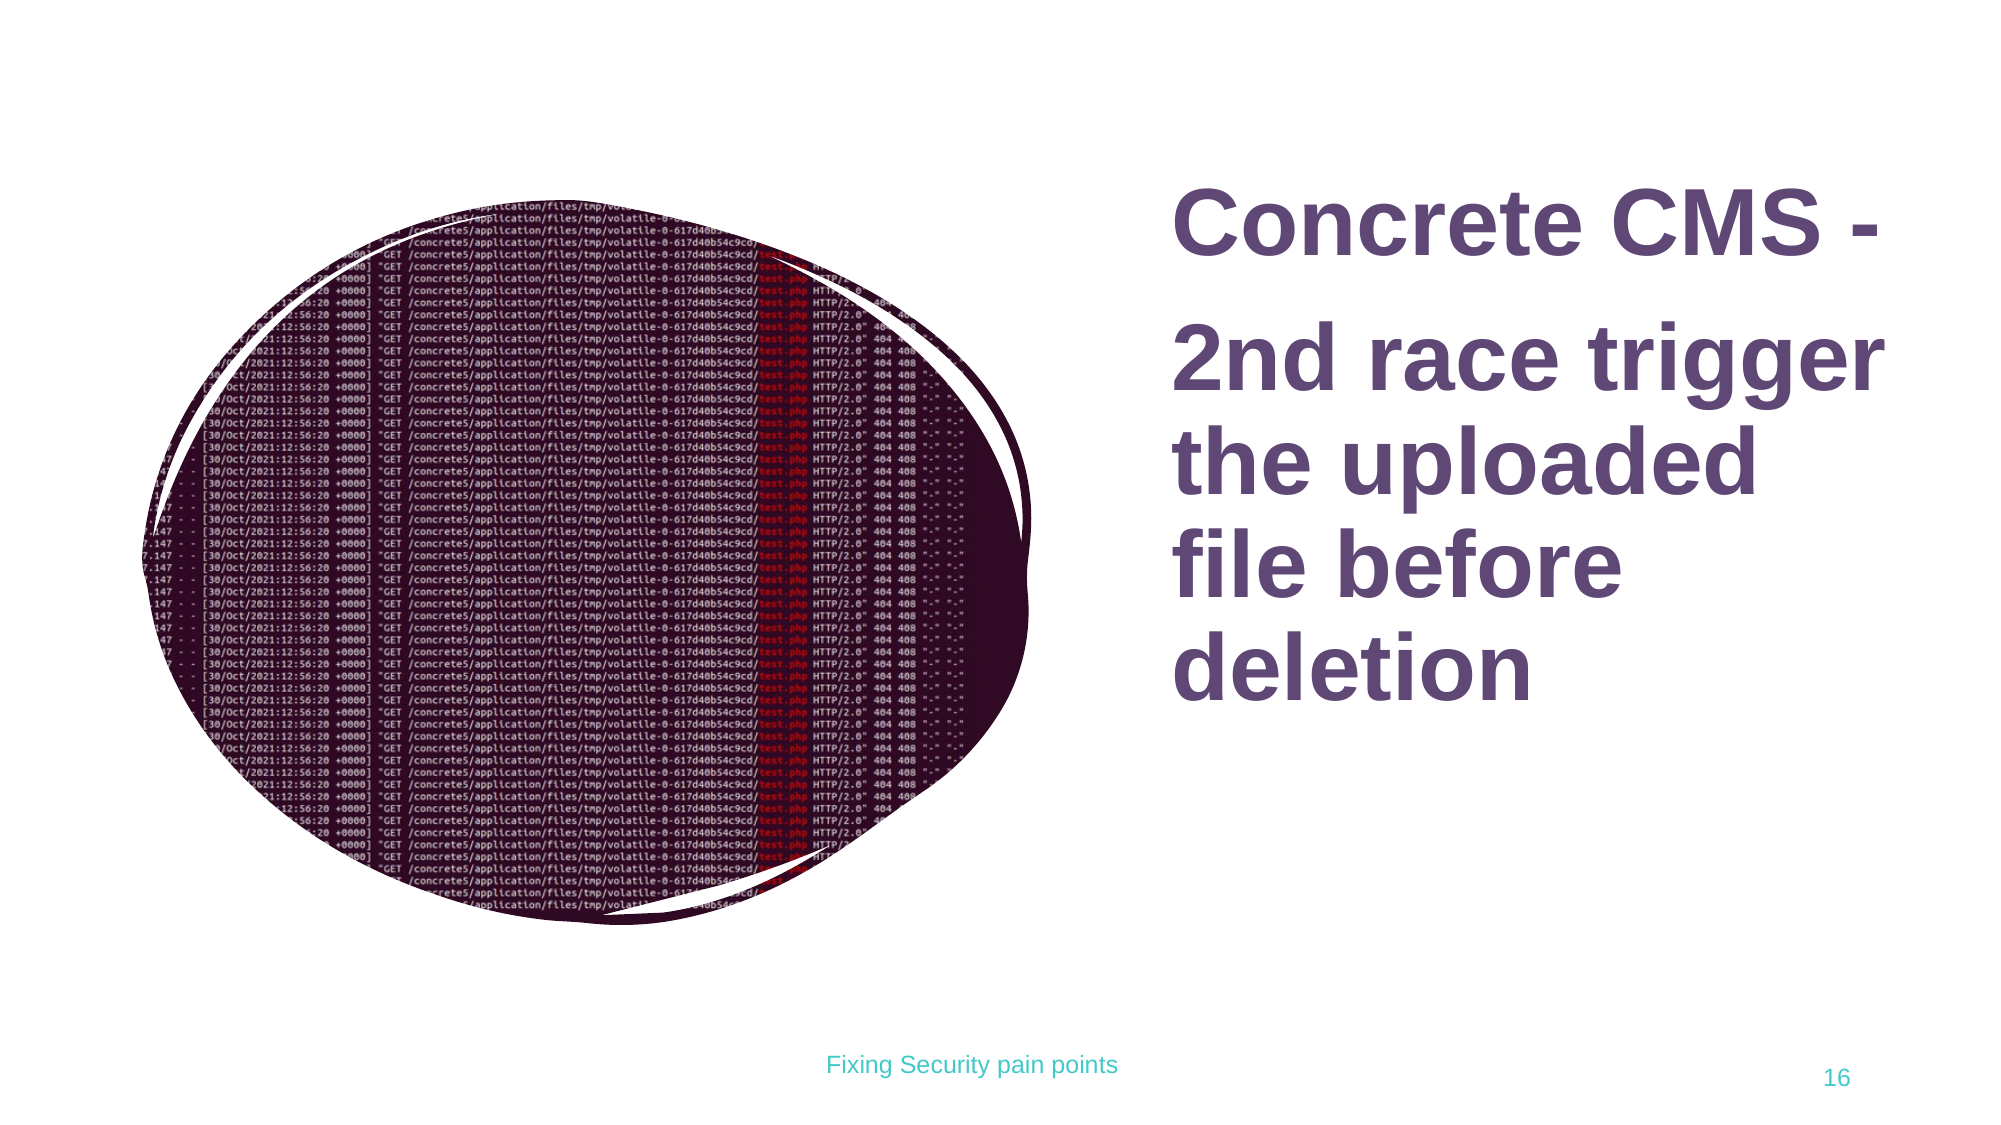

Concrete CMS -

2nd race trigger the uploaded file before deletion

Fixing Security pain points
16